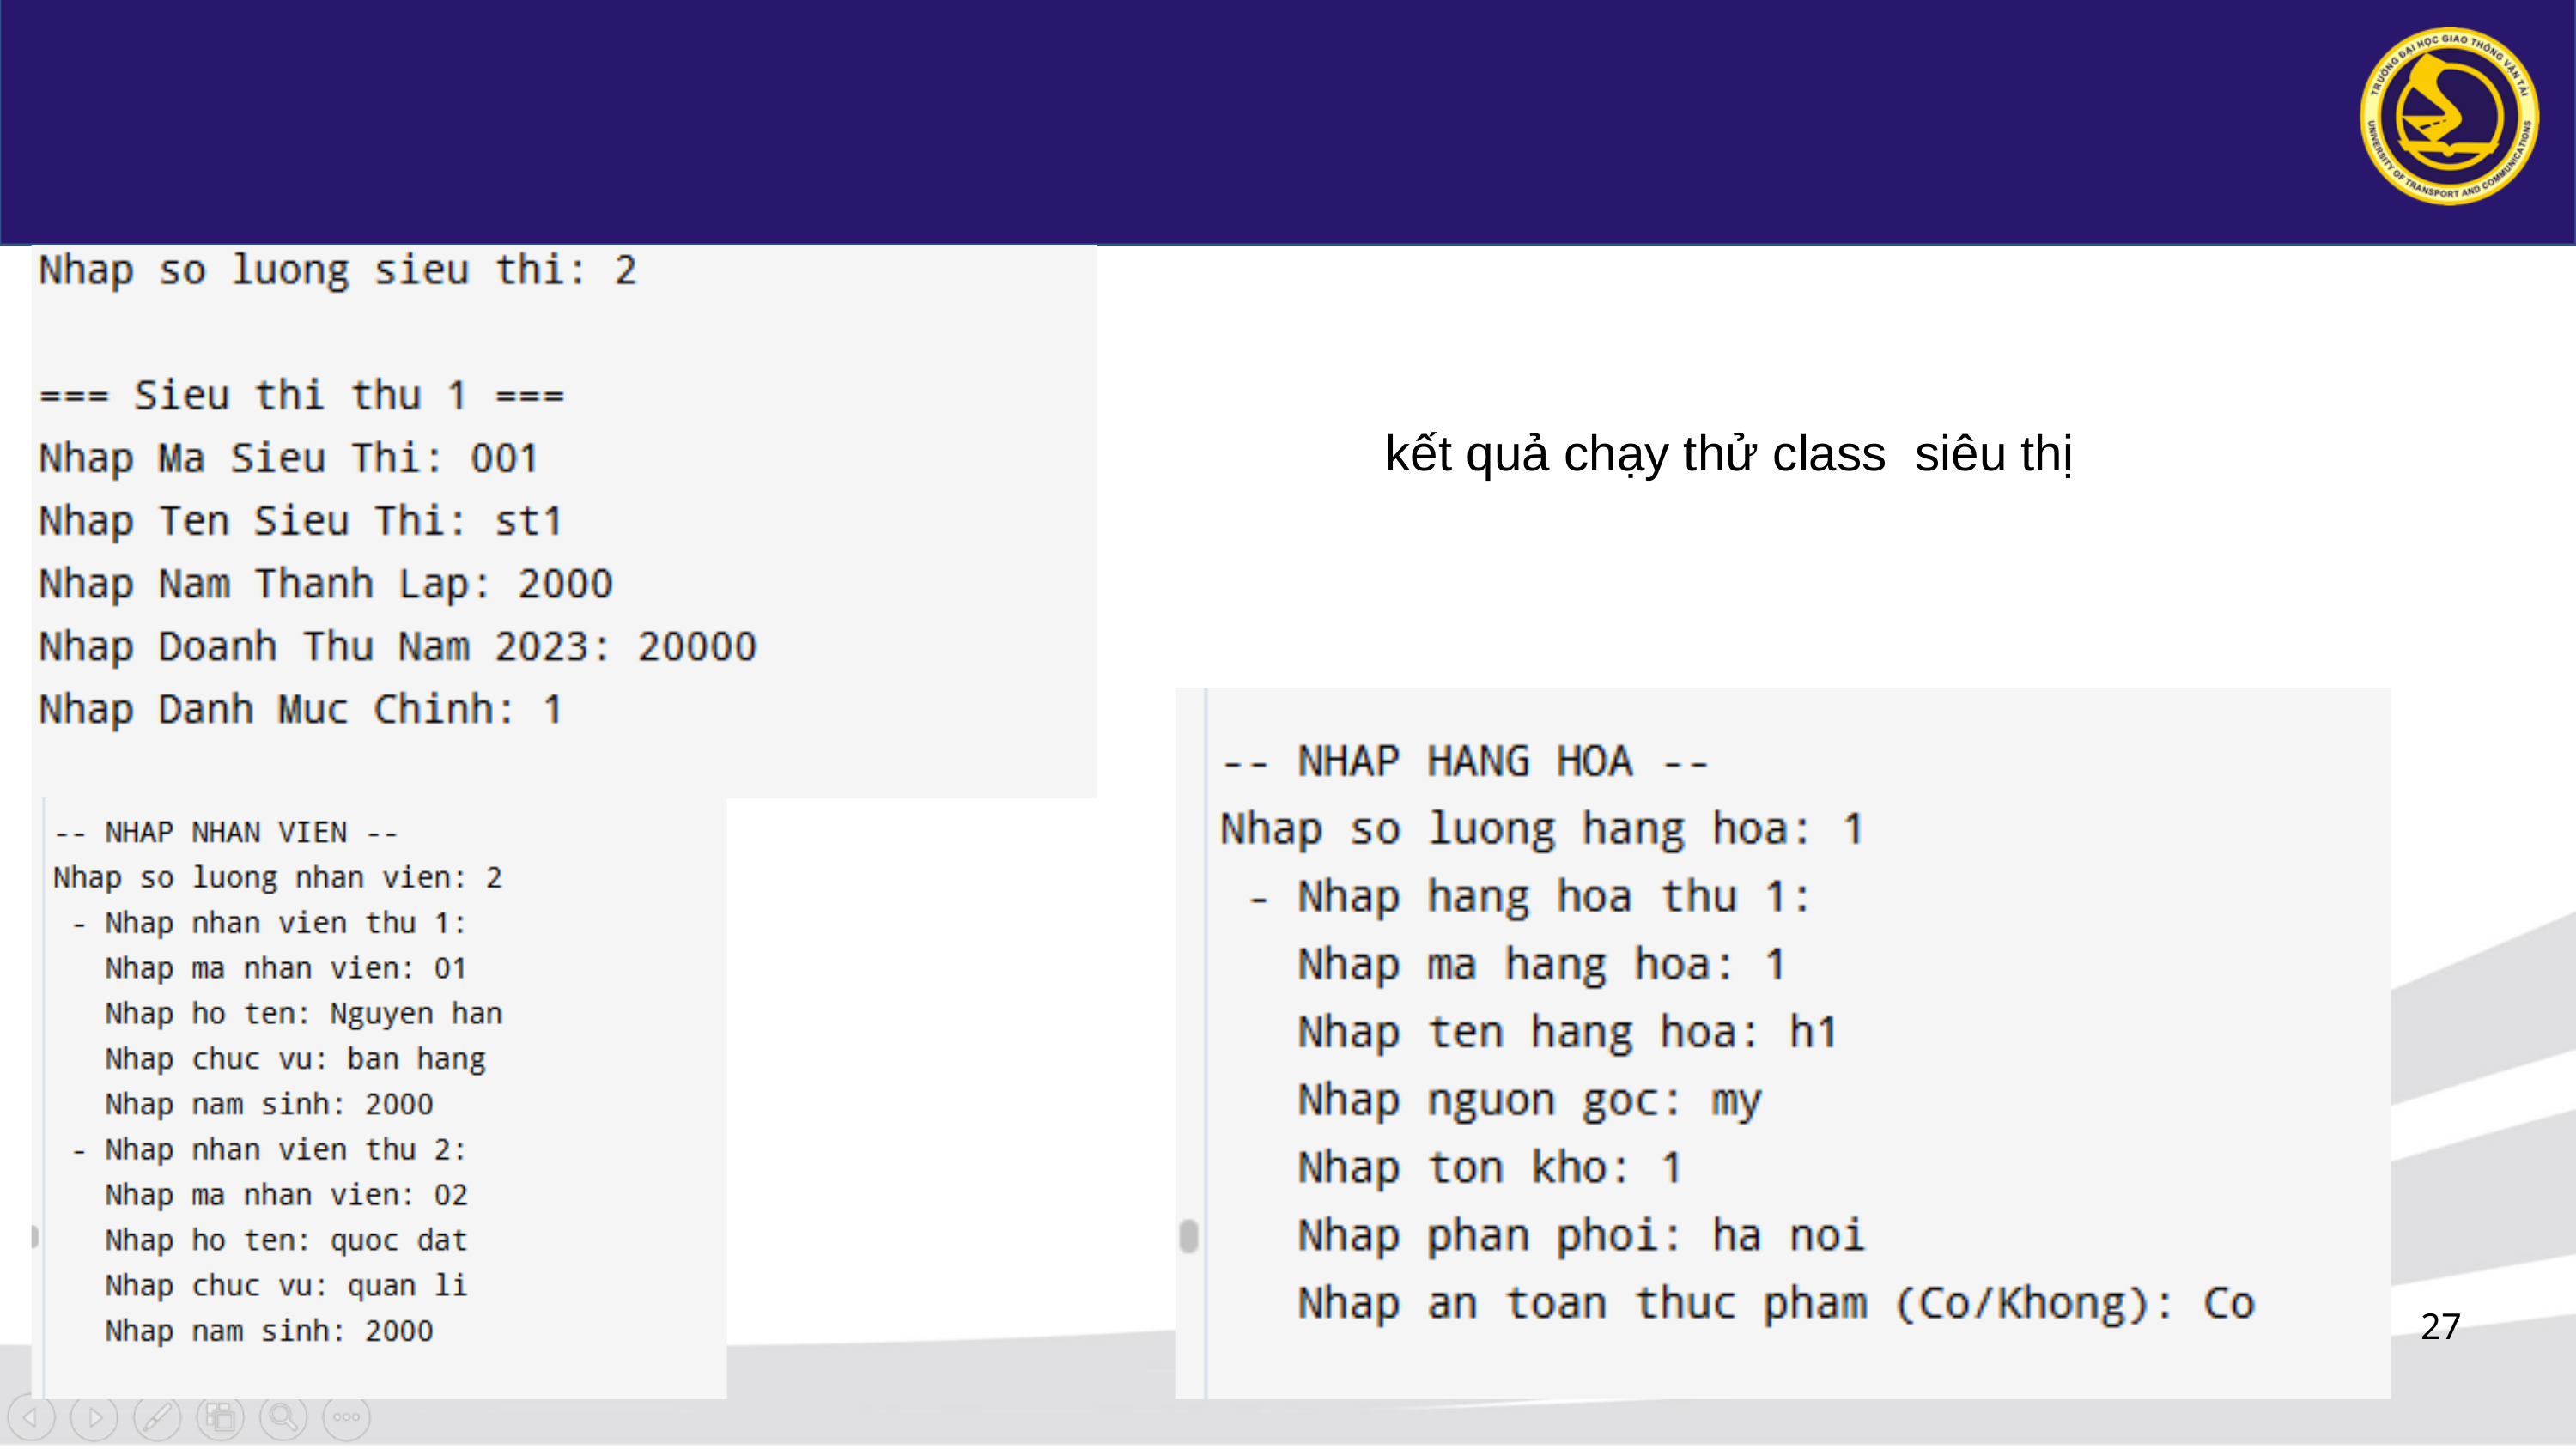

kết quả chạy thử class  siêu thị

27